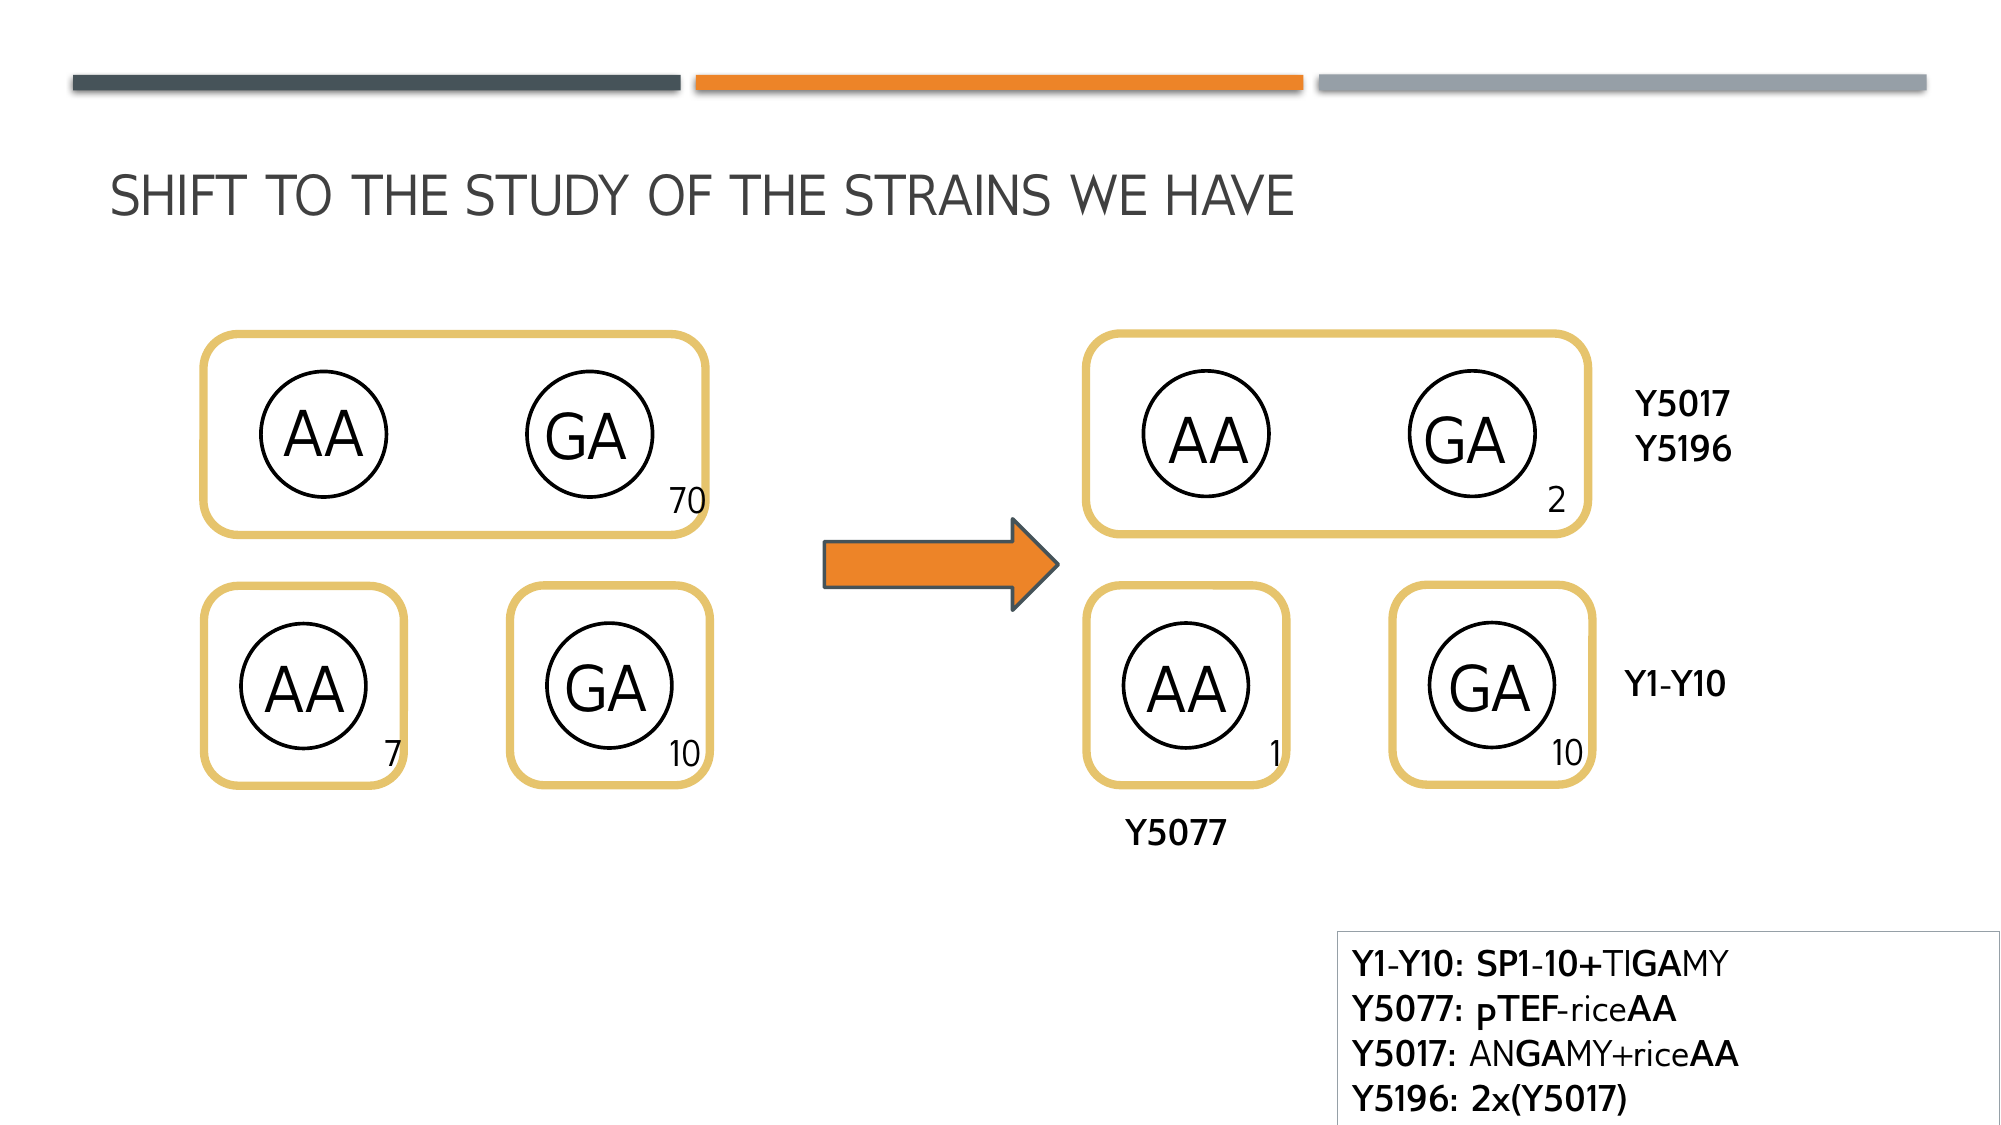

# SHIFT TO THE STUDY of THE STRAINS WE HAVE

AA
GA

AA
GA
2
70

GA
AA

GA
AA
10
1
10
7
Y5017
Y5196
Y1-Y10
Y5077
Y1-Y10: SP1-10+TIGAMY
Y5077: pTEF-riceAA
Y5017: ANGAMY+riceAA
Y5196: 2x(Y5017)